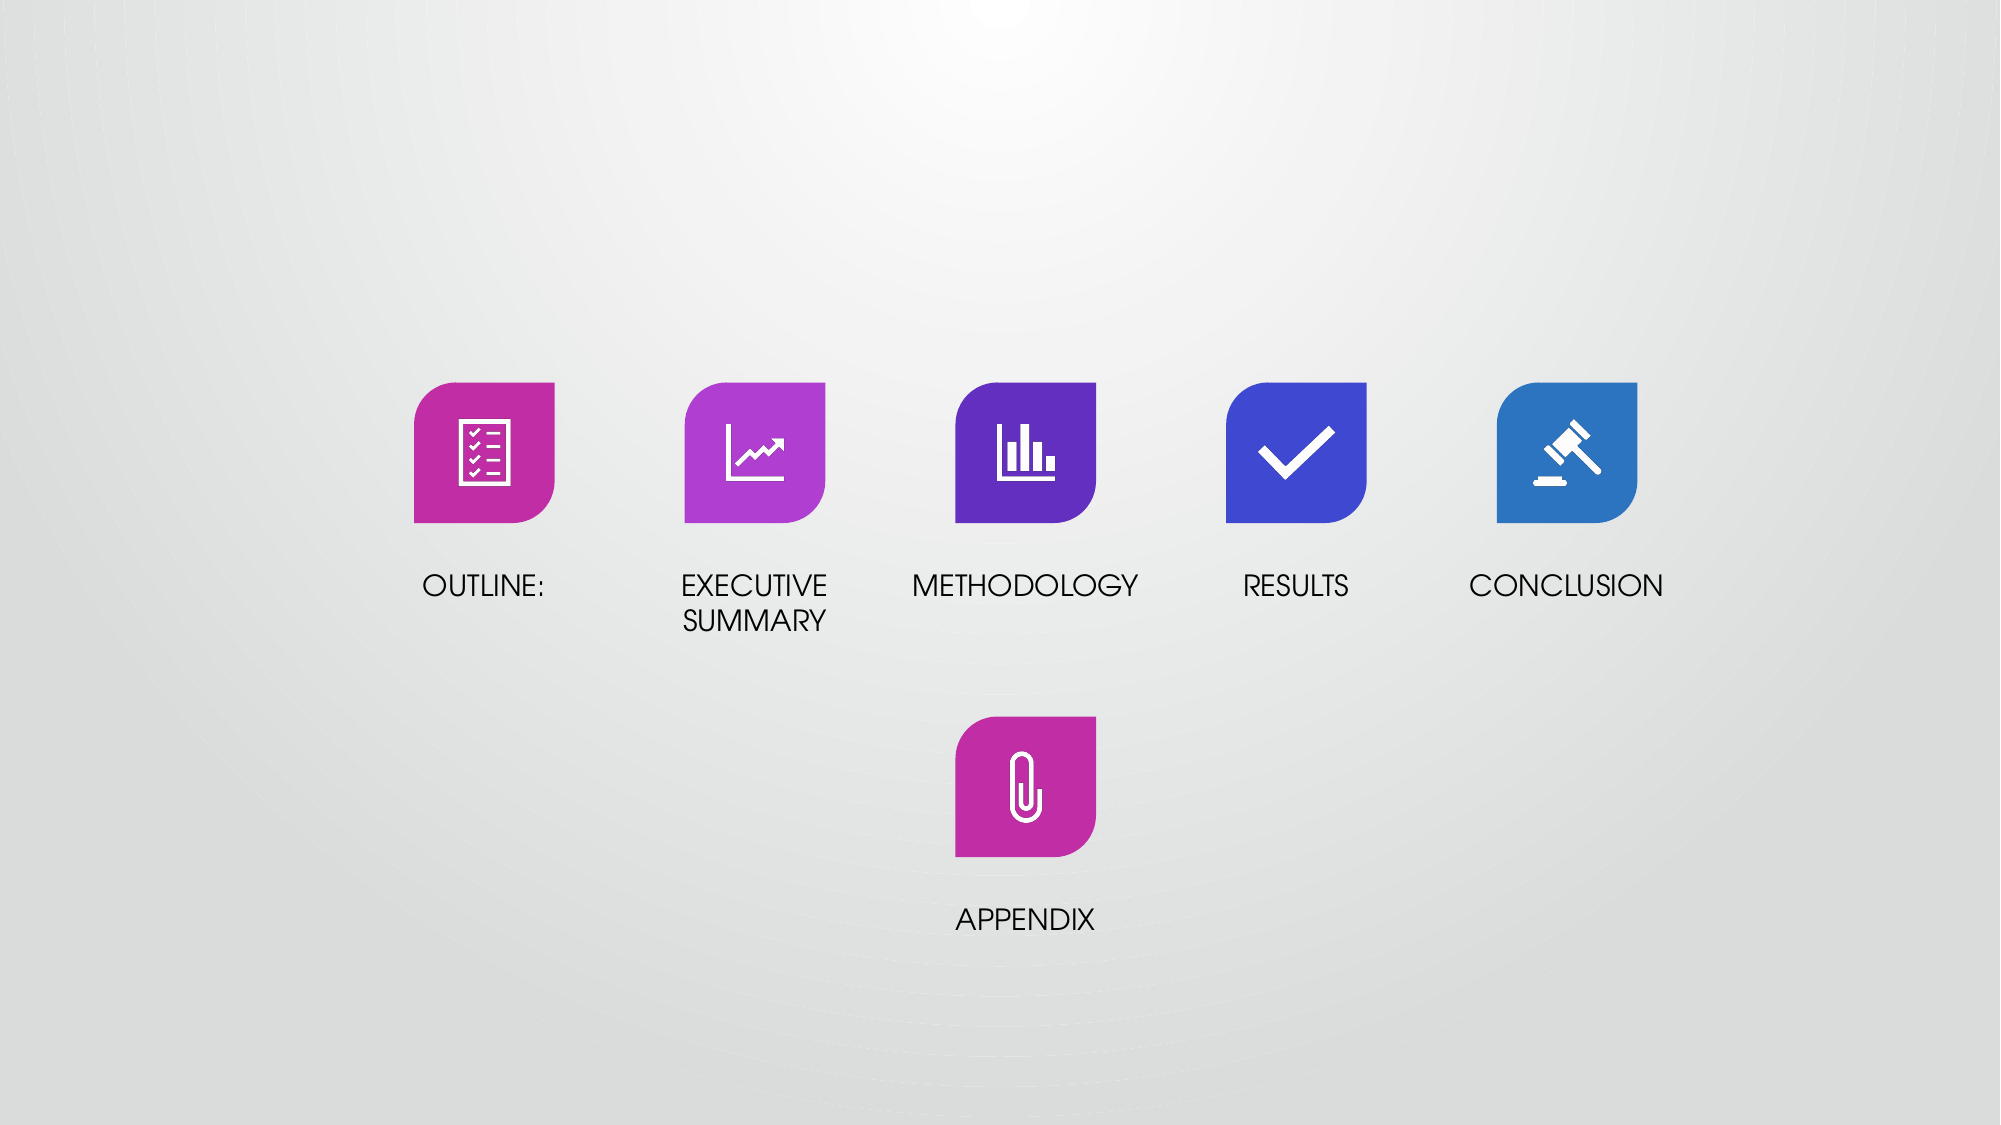

OUTLINE:
EXECUTIVE SUMMARY
METHODOLOGY
RESULTS
CONCLUSION
APPENDIX